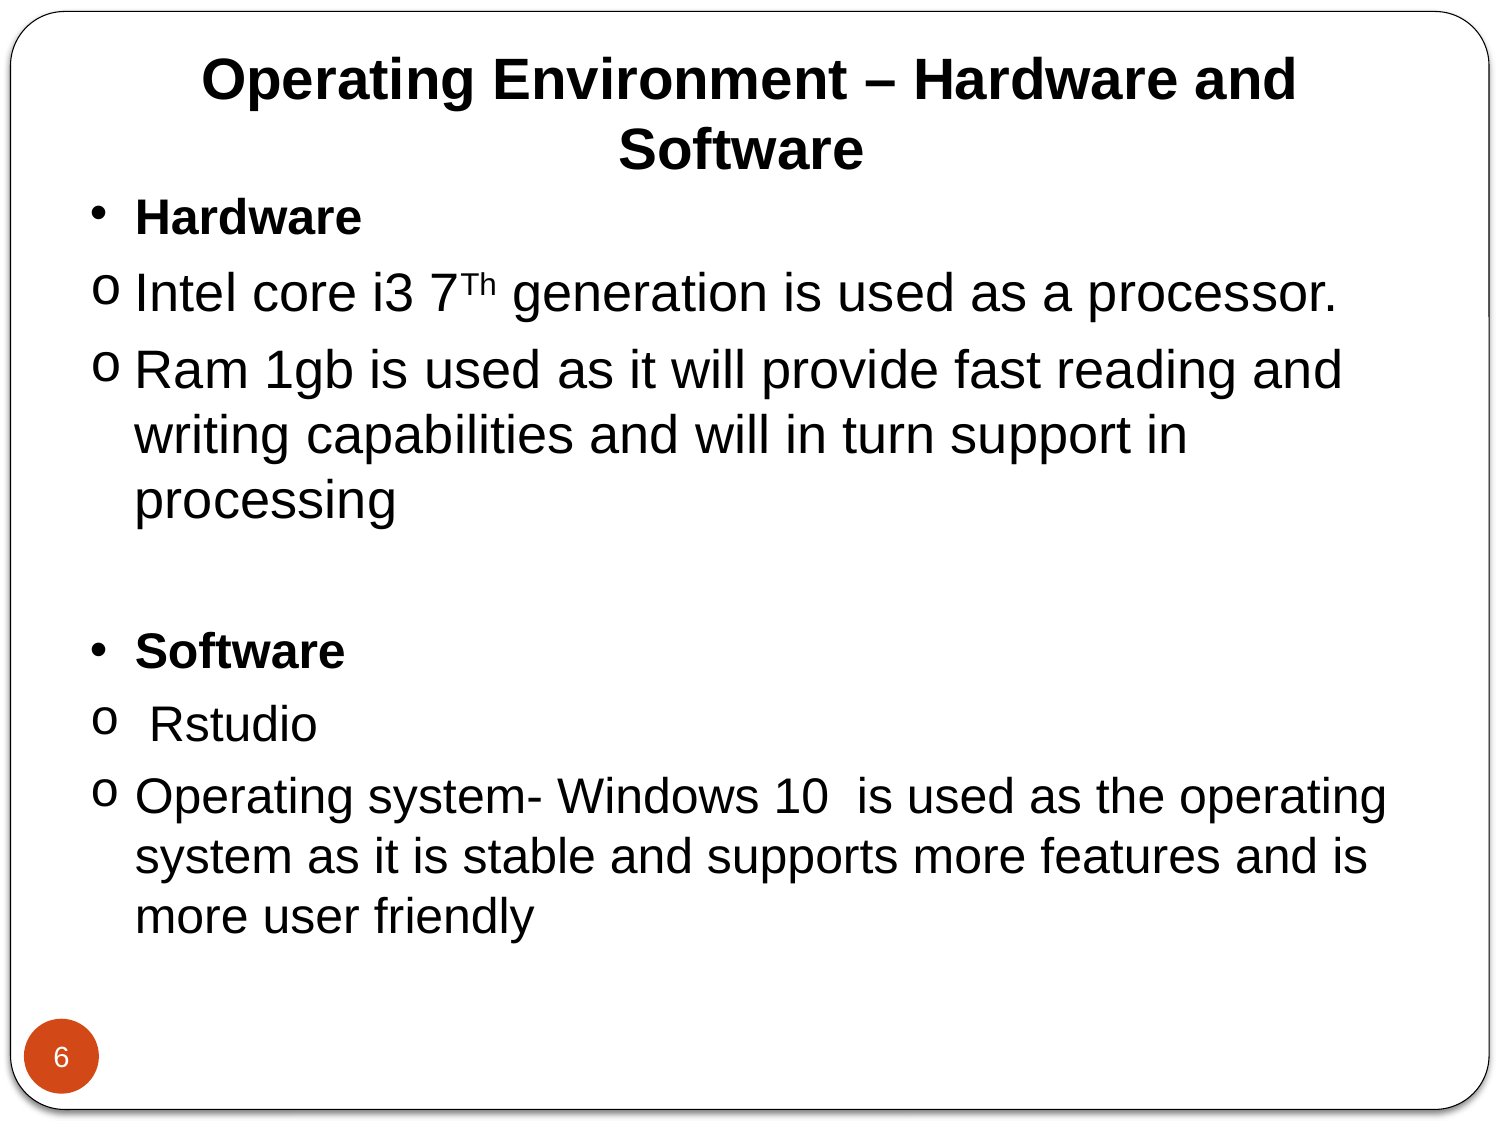

# Operating Environment – Hardware and Software
Hardware
Intel core i3 7Th generation is used as a processor.
Ram 1gb is used as it will provide fast reading and writing capabilities and will in turn support in processing

Software
 Rstudio
Operating system- Windows 10  is used as the operating system as it is stable and supports more features and is more user friendly

6